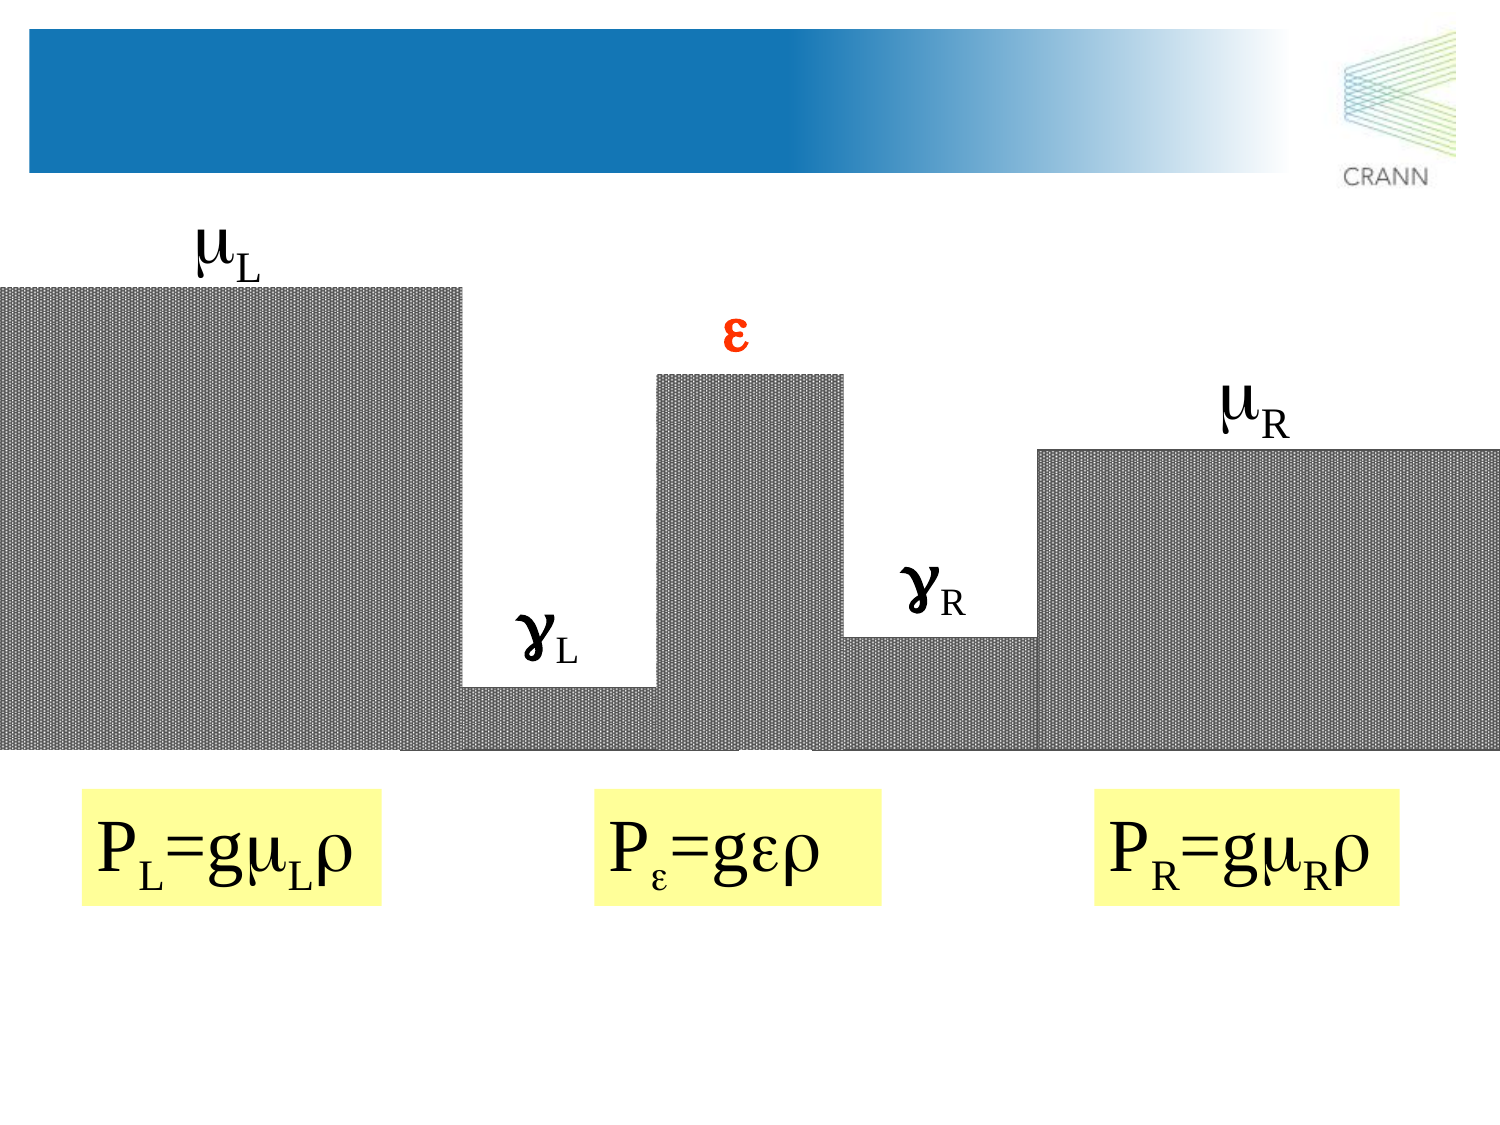

μL
ε

μR

γR
γL

PL=gμLρ
Pε=gερ
PR=gμRρ